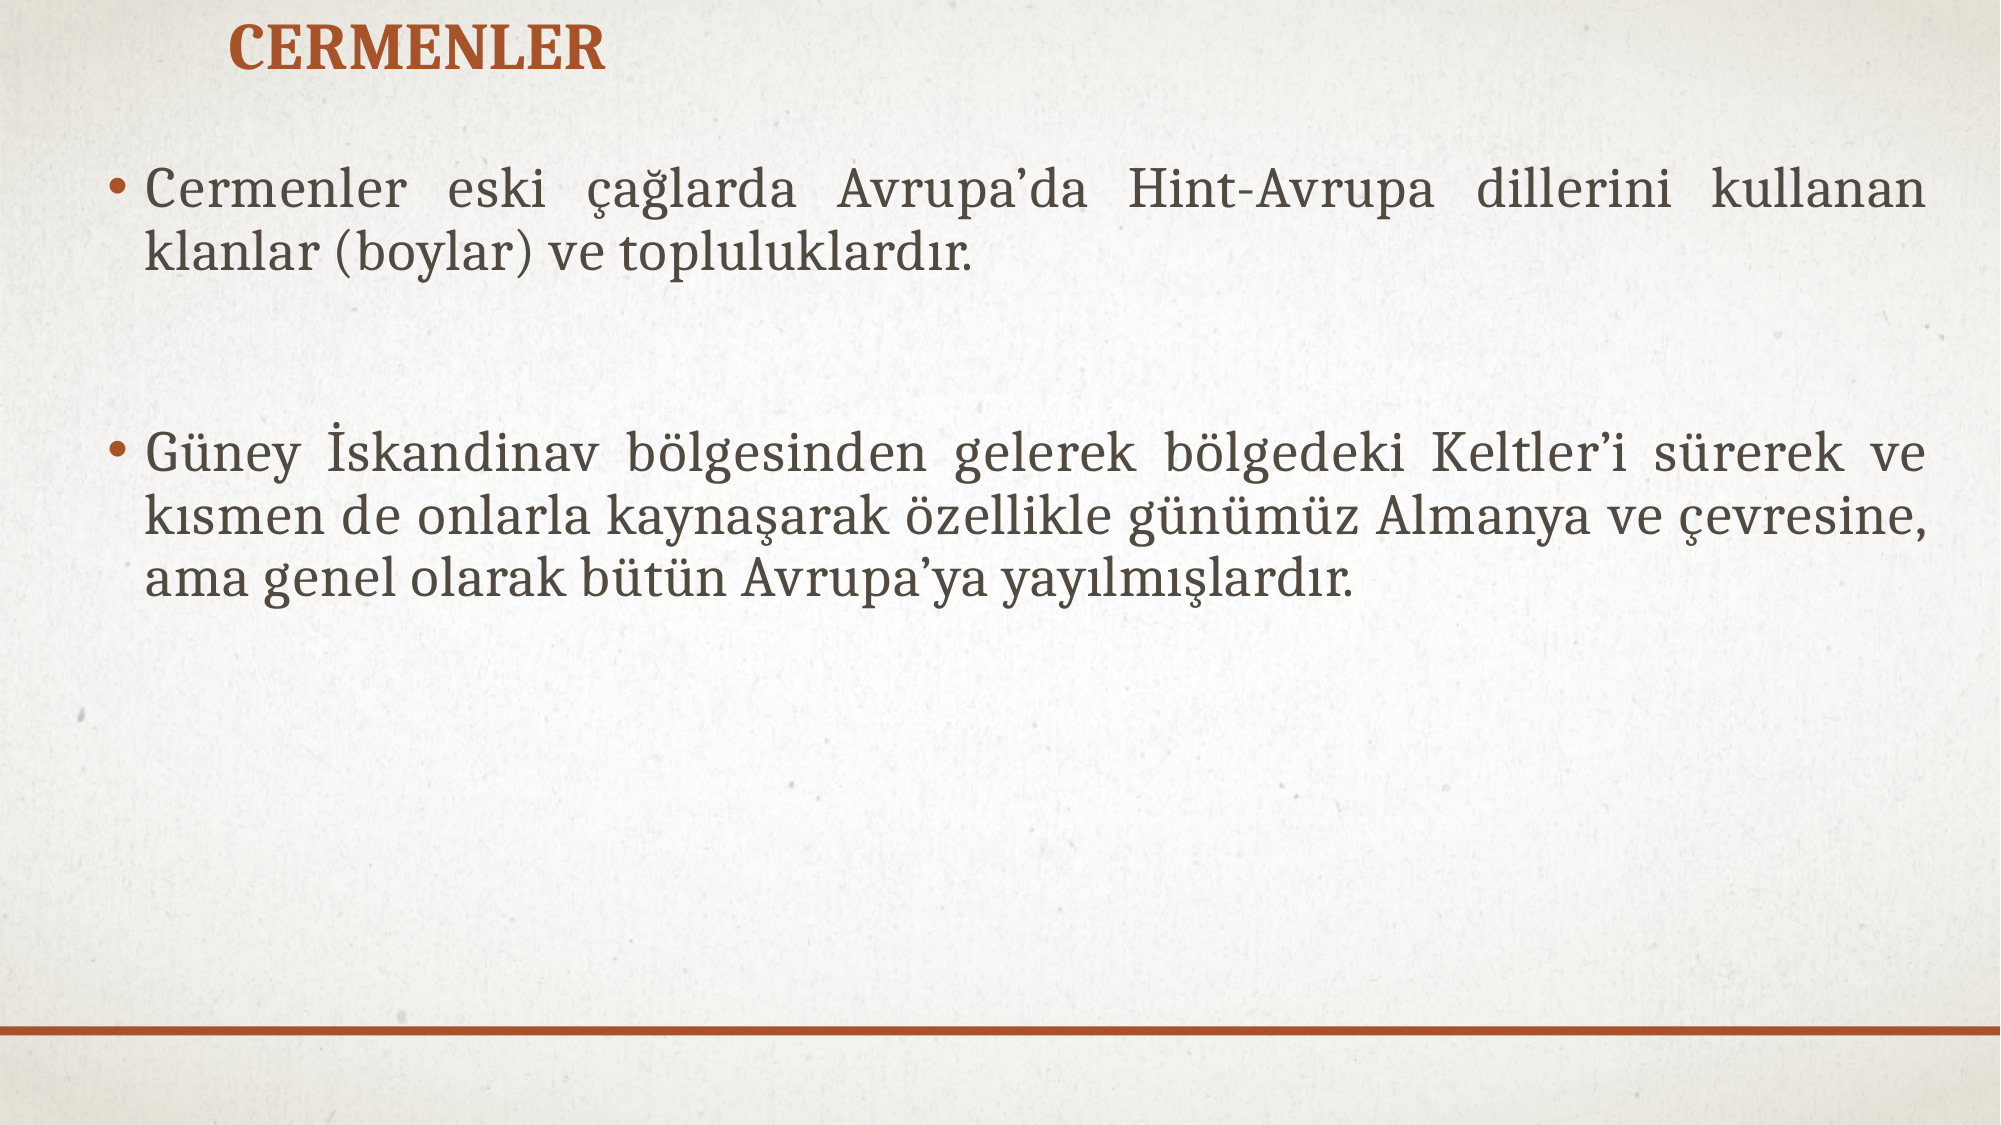

# Cermenler
Cermenler eski çağlarda Avrupa’da Hint-Avrupa dillerini kullanan klanlar (boylar) ve topluluklardır.

Güney İskandinav bölgesinden gelerek bölgedeki Keltler’i sürerek ve kısmen de onlarla kaynaşarak özellikle günümüz Almanya ve çevresine, ama genel olarak bütün Avrupa’ya yayılmışlardır.